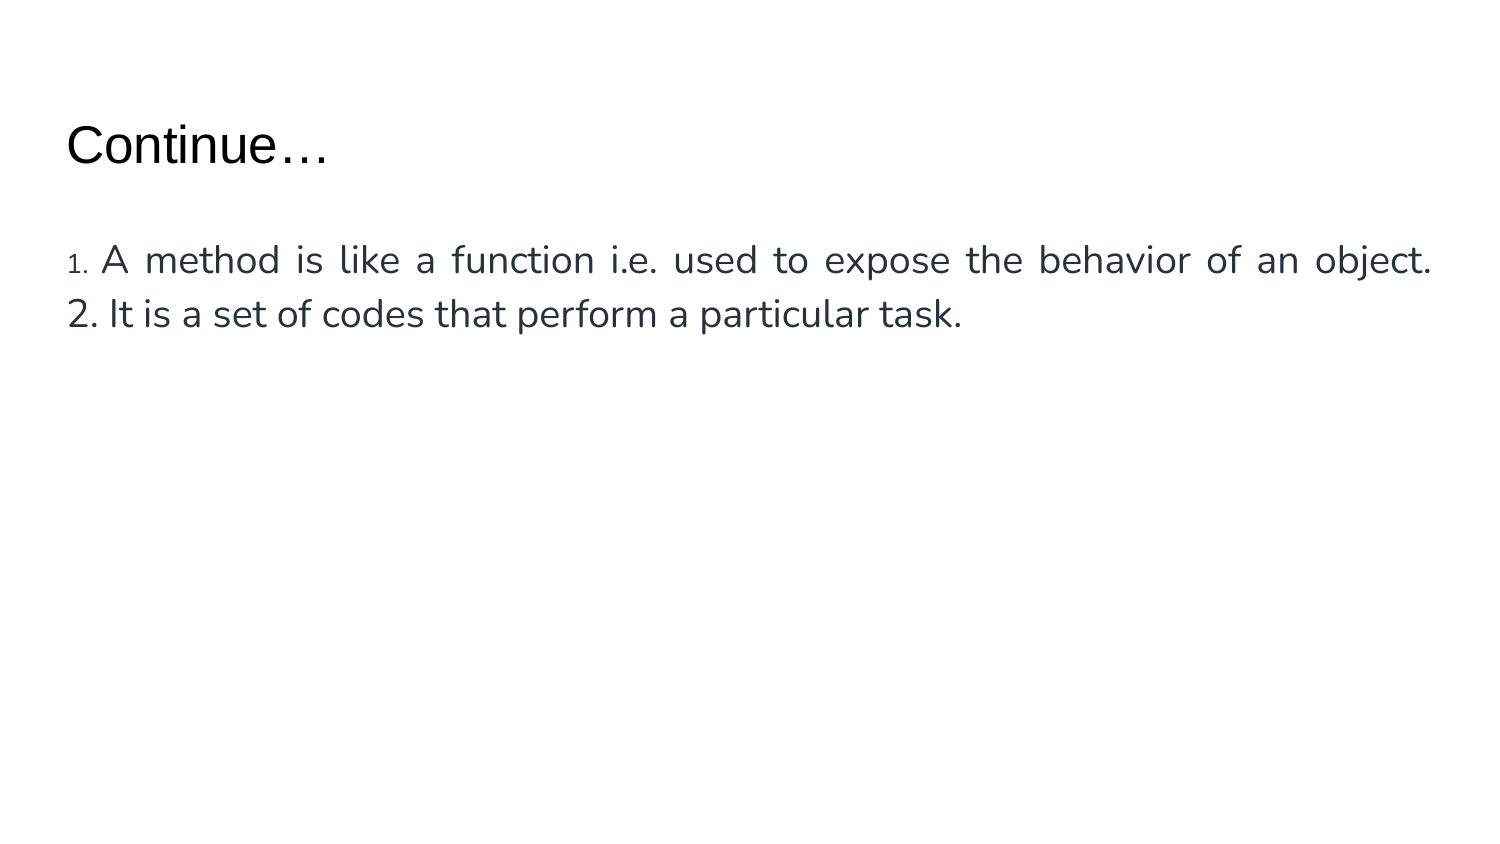

# Continue…
1. A method is like a function i.e. used to expose the behavior of an object.
2. It is a set of codes that perform a particular task.